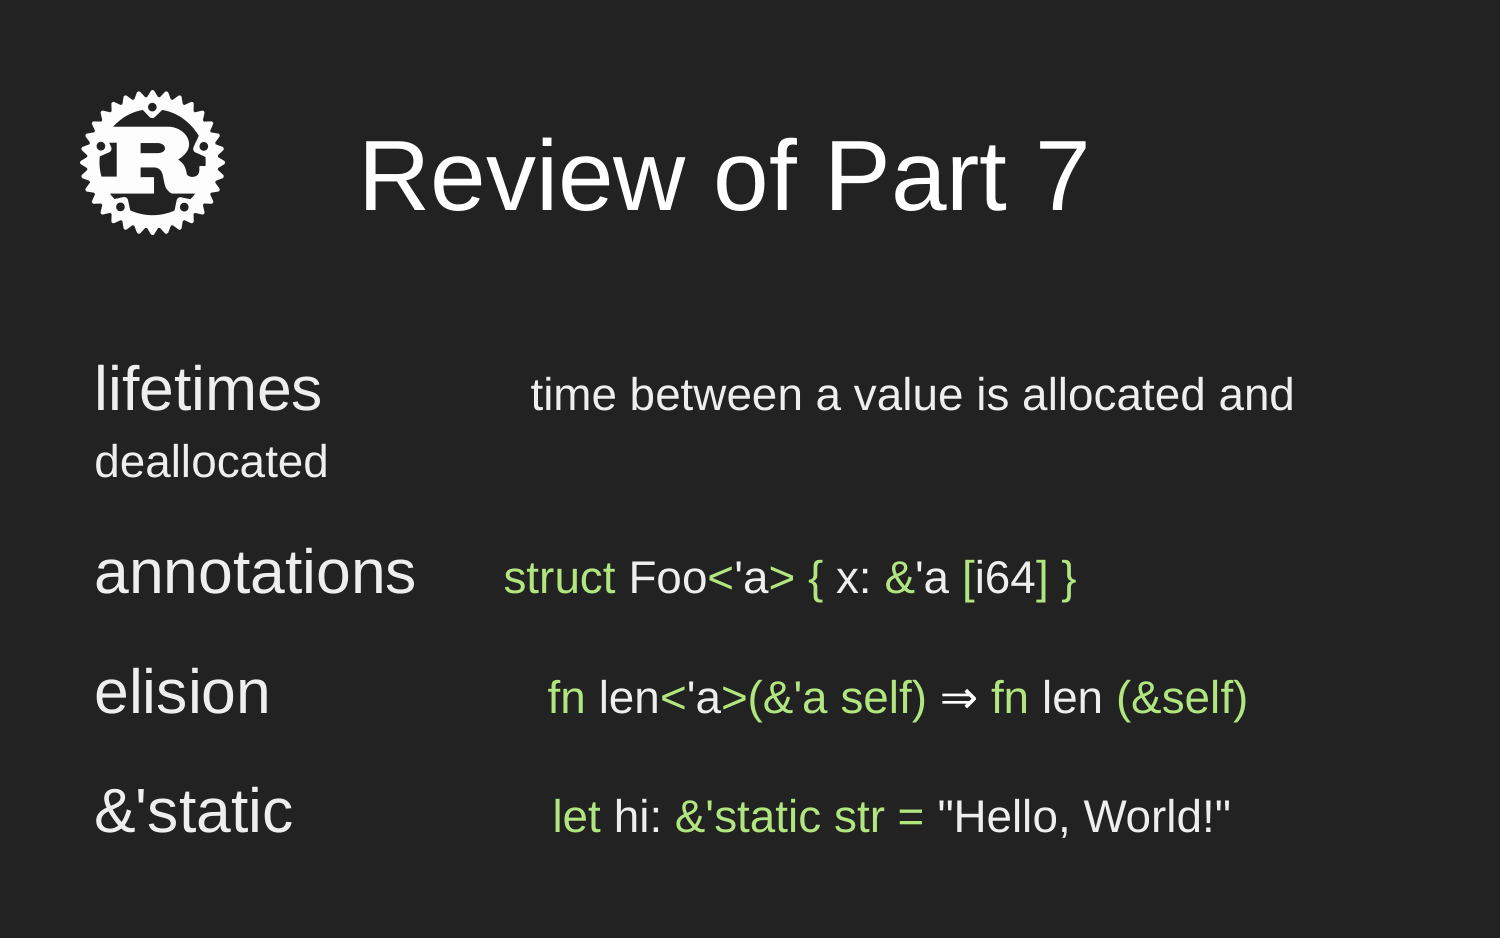

# Review of Part 7
lifetimes            time between a value is allocated and deallocated
annotations     struct Foo<'a> { x: &'a [i64] }
elision                fn len<'a>(&'a self) ⇒ fn len (&self)
&'static               let hi: &'static str = "Hello, World!"